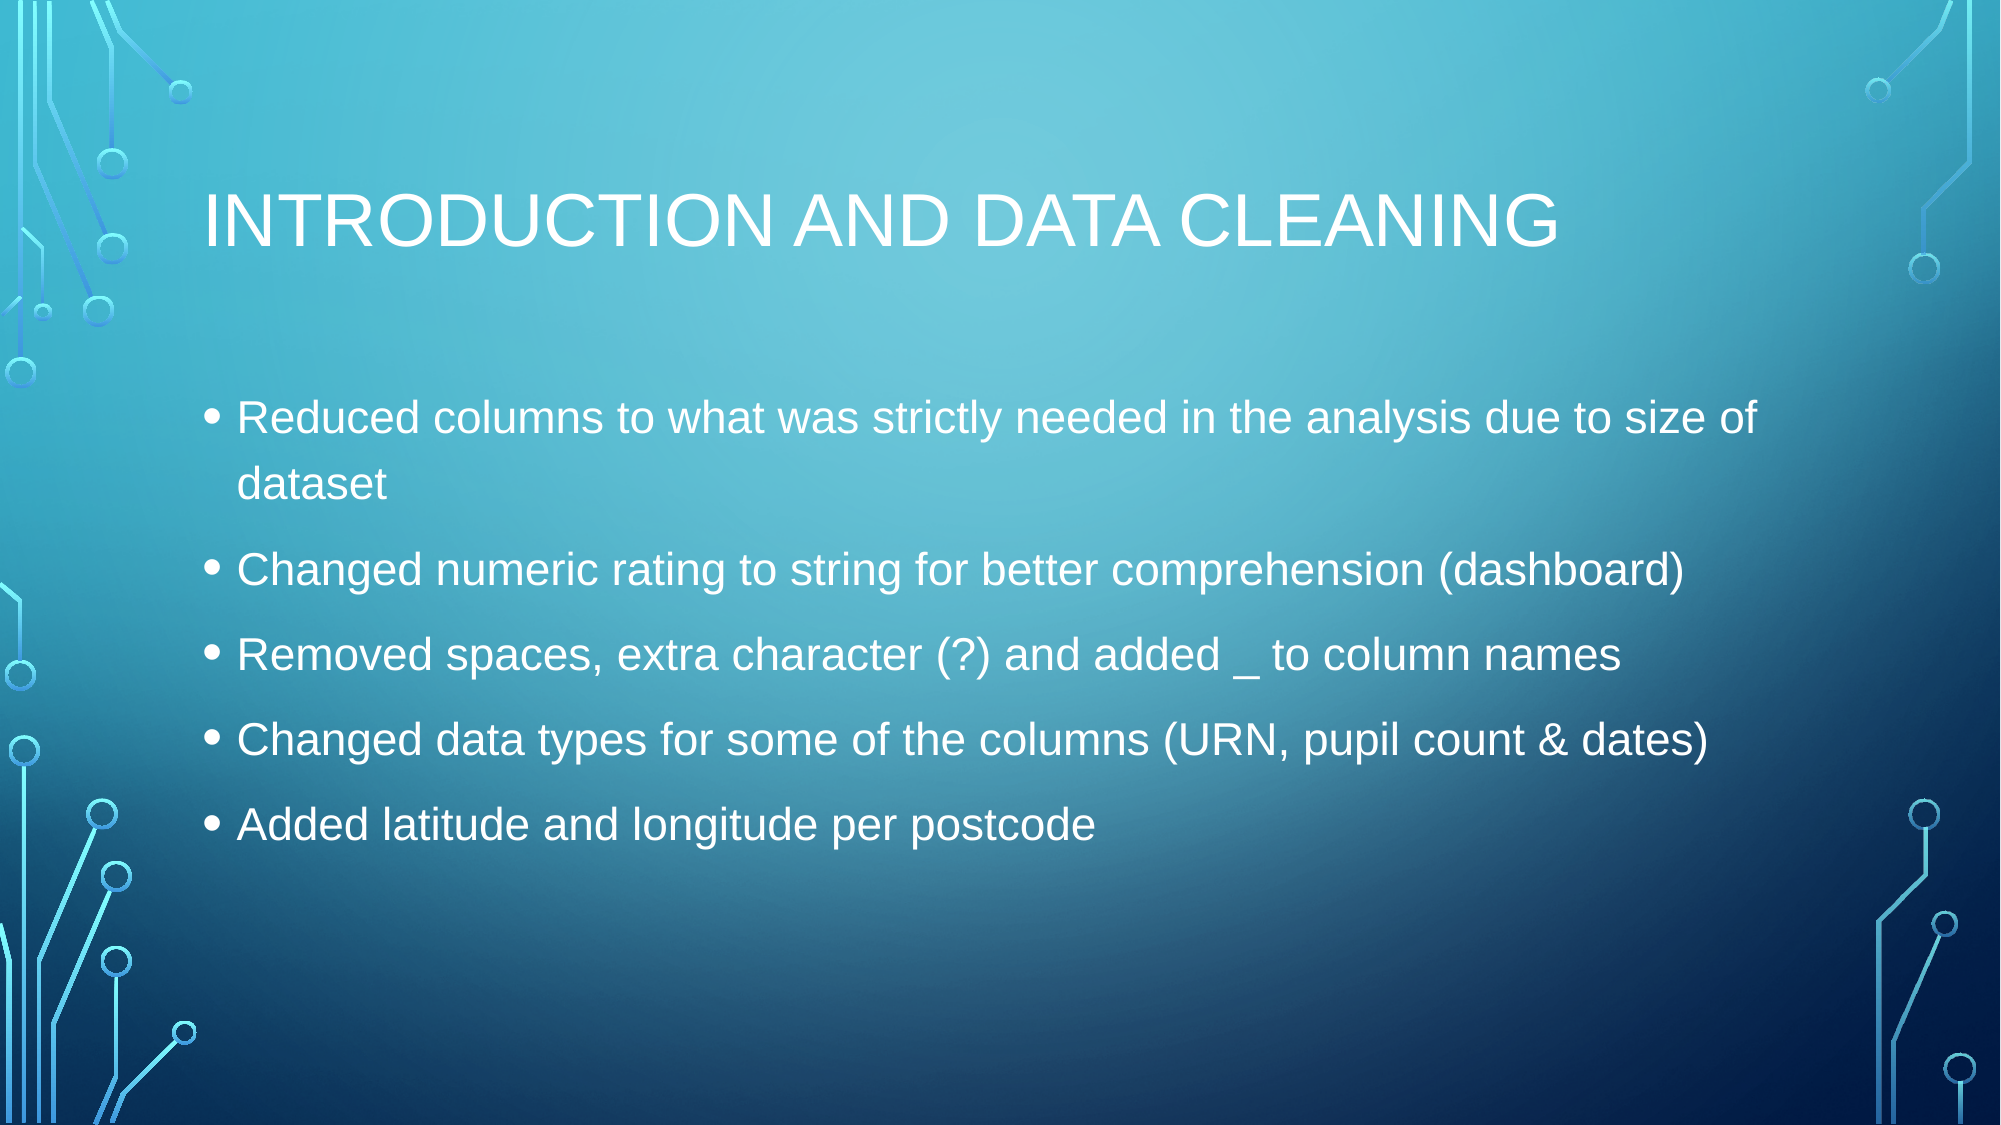

# Introduction and Data Cleaning
Reduced columns to what was strictly needed in the analysis due to size of dataset
Changed numeric rating to string for better comprehension (dashboard)
Removed spaces, extra character (?) and added _ to column names
Changed data types for some of the columns (URN, pupil count & dates)
Added latitude and longitude per postcode